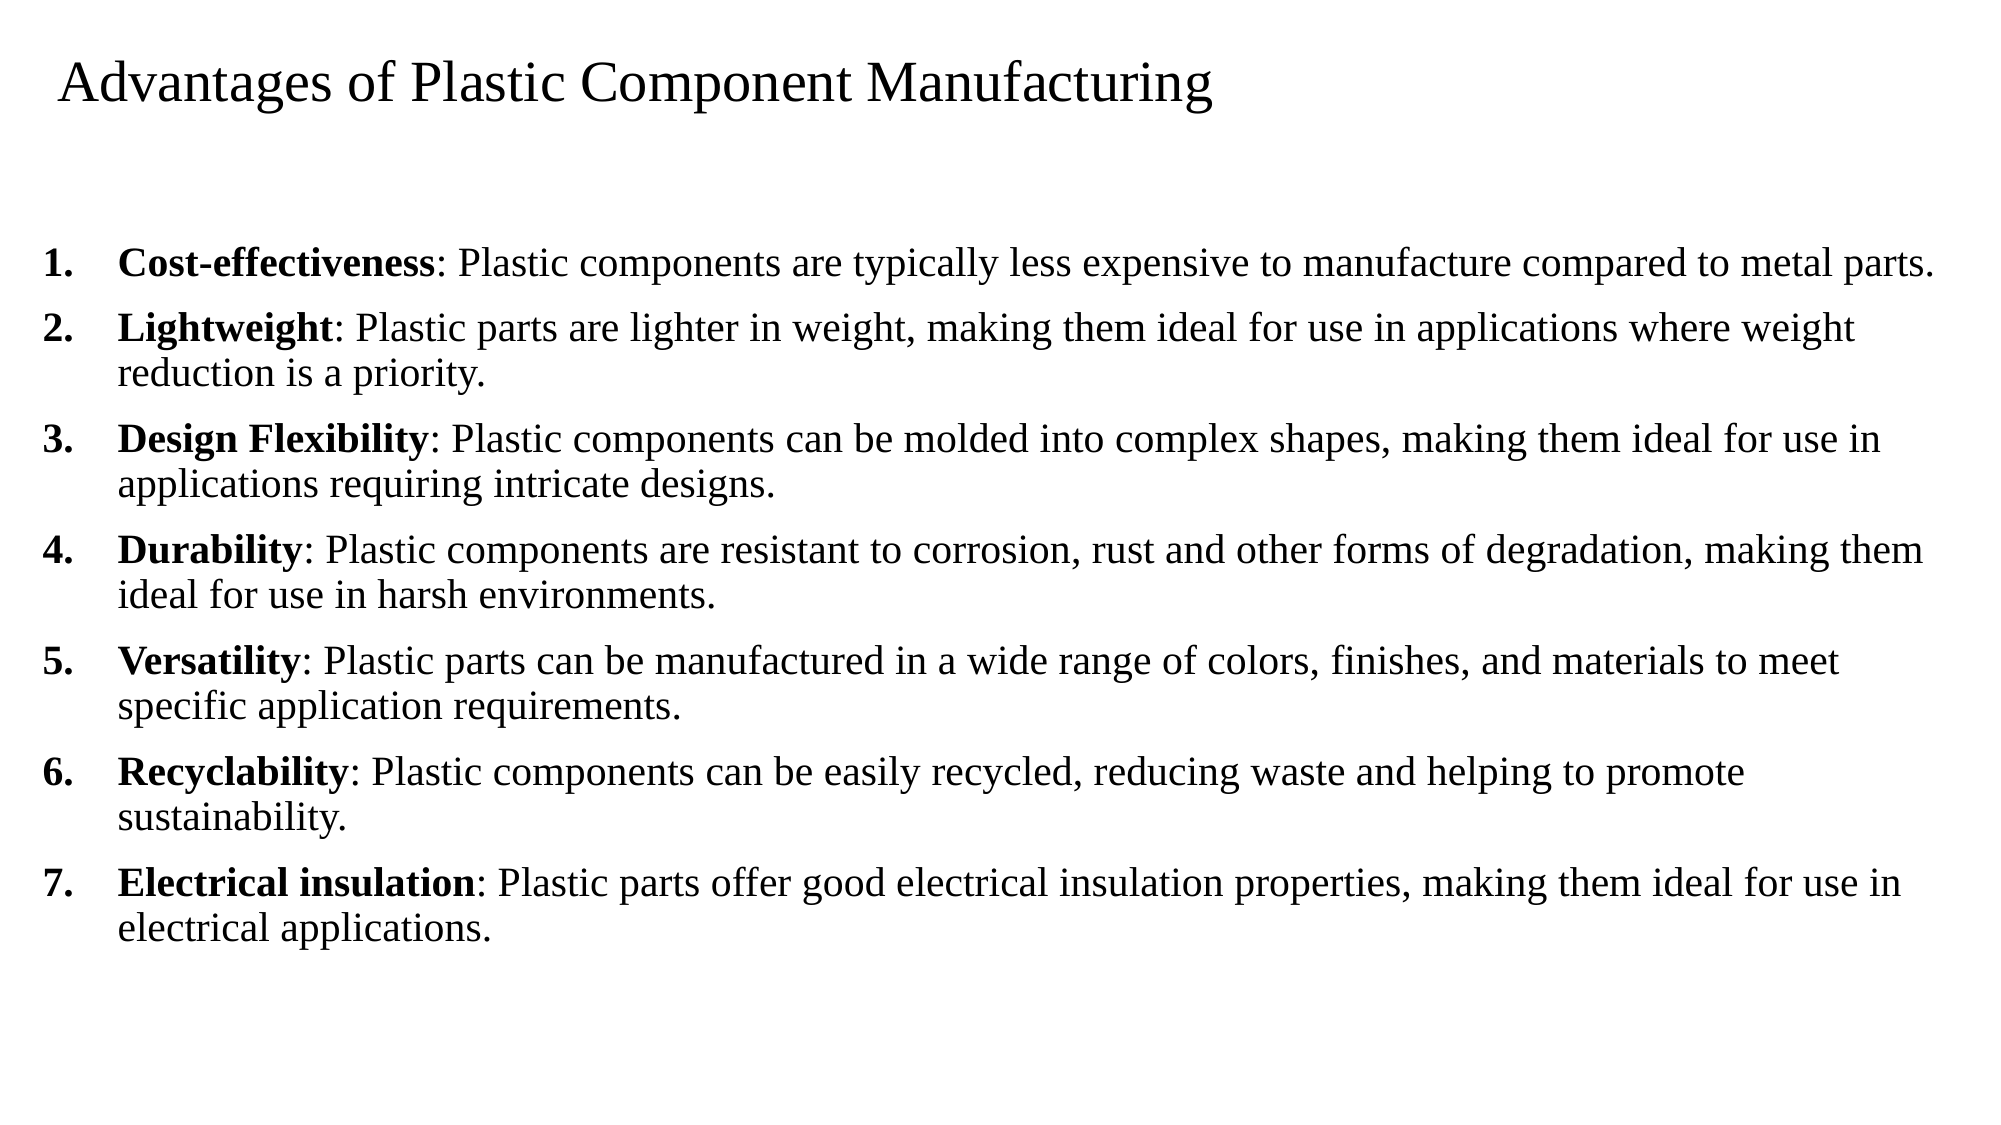

# Advantages of Plastic Component Manufacturing

Cost-effectiveness: Plastic components are typically less expensive to manufacture compared to metal parts.
Lightweight: Plastic parts are lighter in weight, making them ideal for use in applications where weight reduction is a priority.
Design Flexibility: Plastic components can be molded into complex shapes, making them ideal for use in applications requiring intricate designs.
Durability: Plastic components are resistant to corrosion, rust and other forms of degradation, making them ideal for use in harsh environments.
Versatility: Plastic parts can be manufactured in a wide range of colors, finishes, and materials to meet specific application requirements.
Recyclability: Plastic components can be easily recycled, reducing waste and helping to promote sustainability.
Electrical insulation: Plastic parts offer good electrical insulation properties, making them ideal for use in electrical applications.